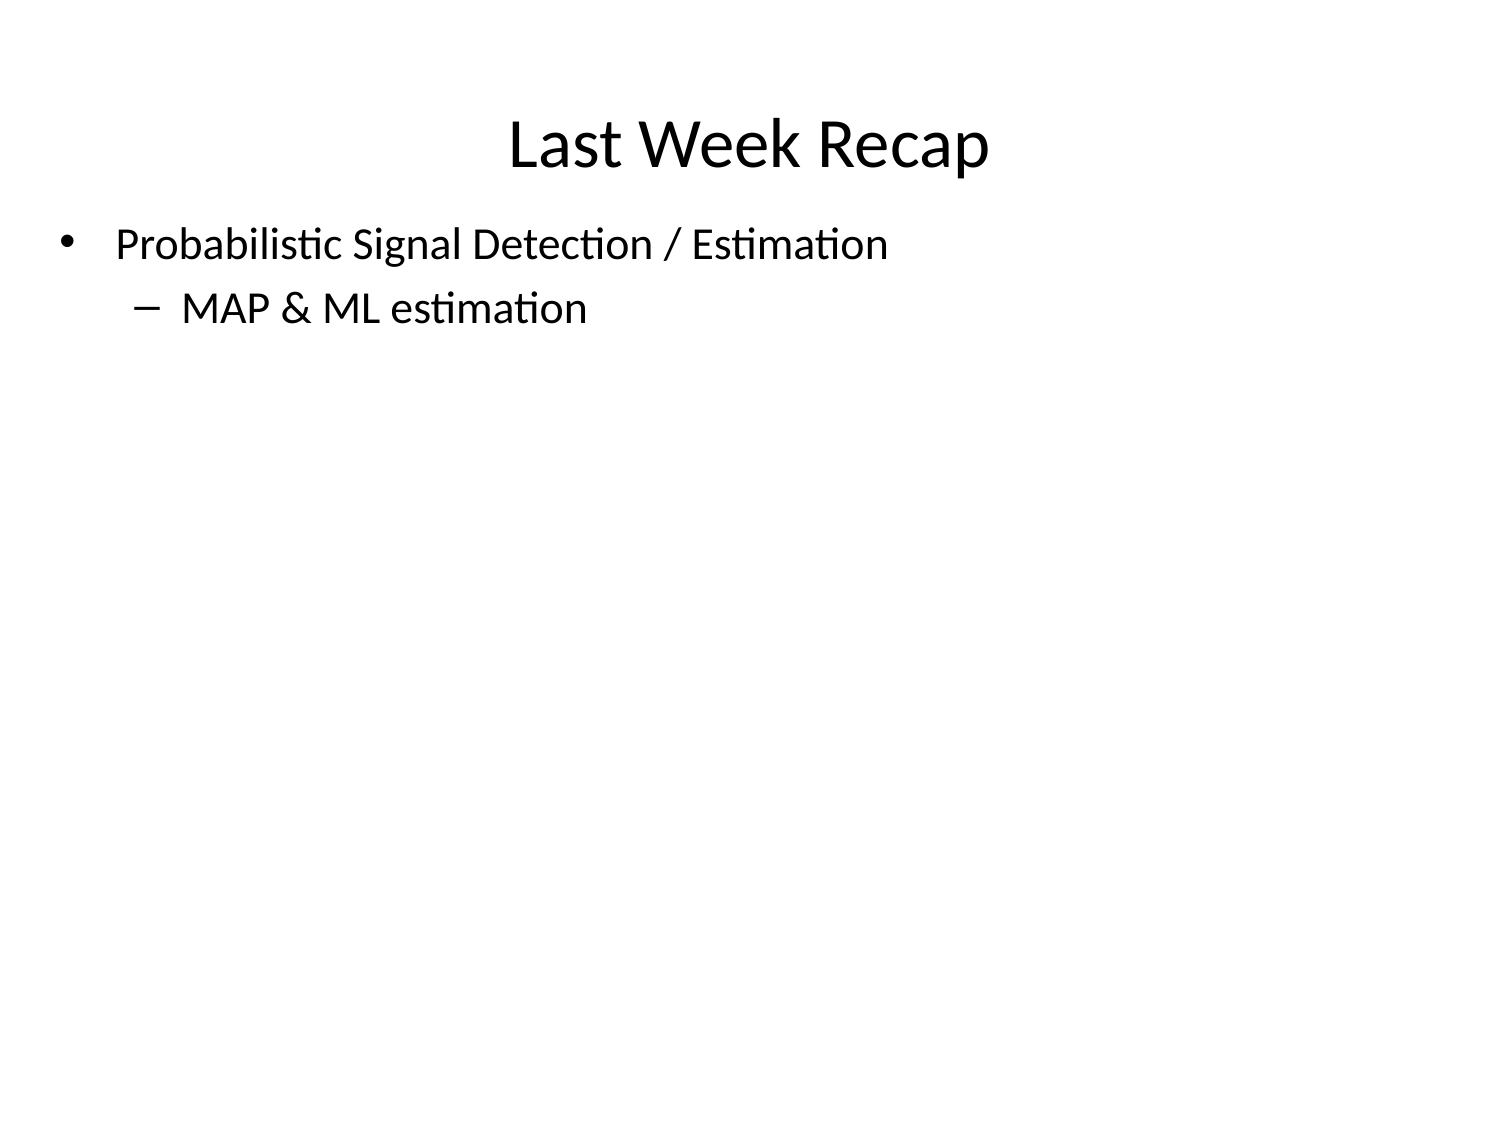

# Last Week Recap
Probabilistic Signal Detection / Estimation
MAP & ML estimation